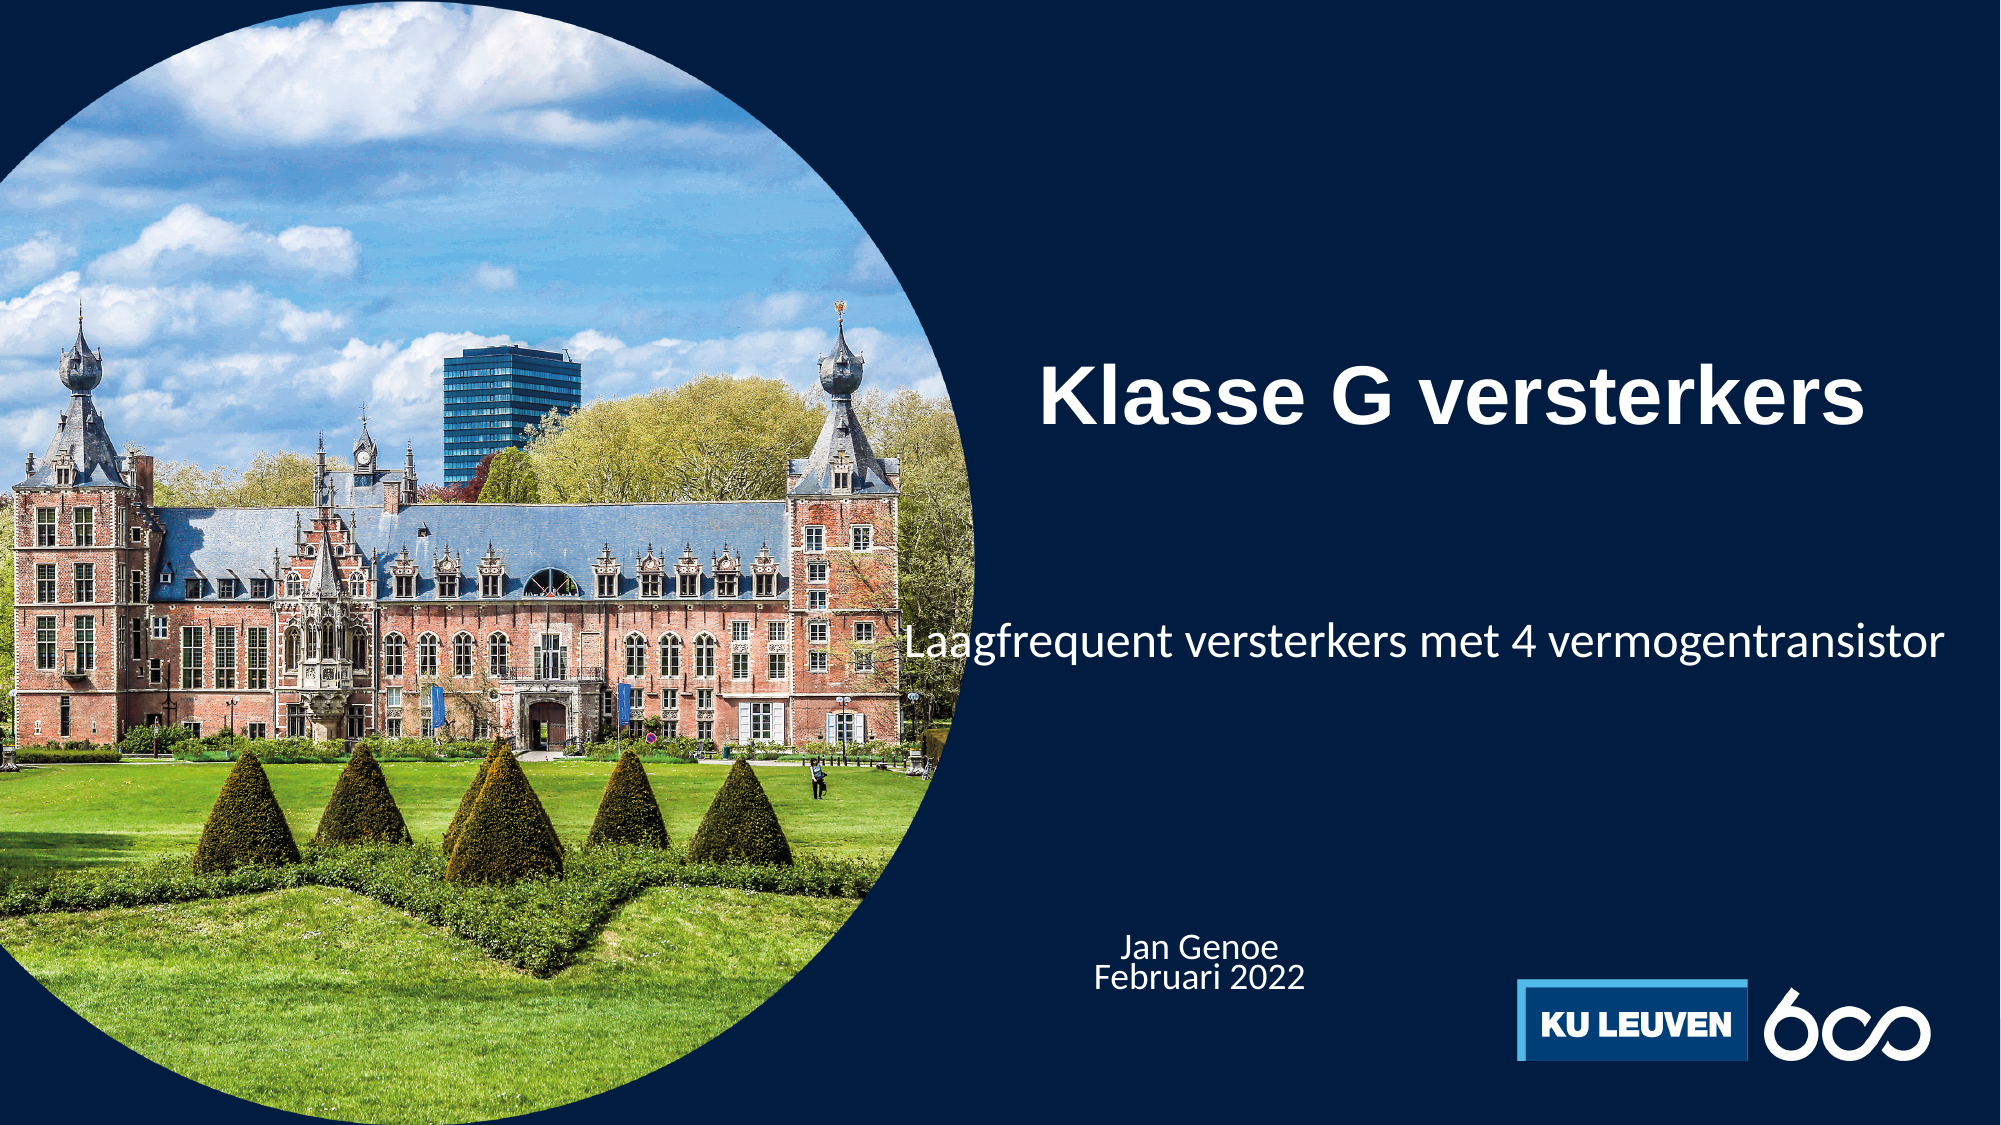

# Klasse G versterkers
Laagfrequent versterkers met 4 vermogentransistor
Jan Genoe
Februari 2022